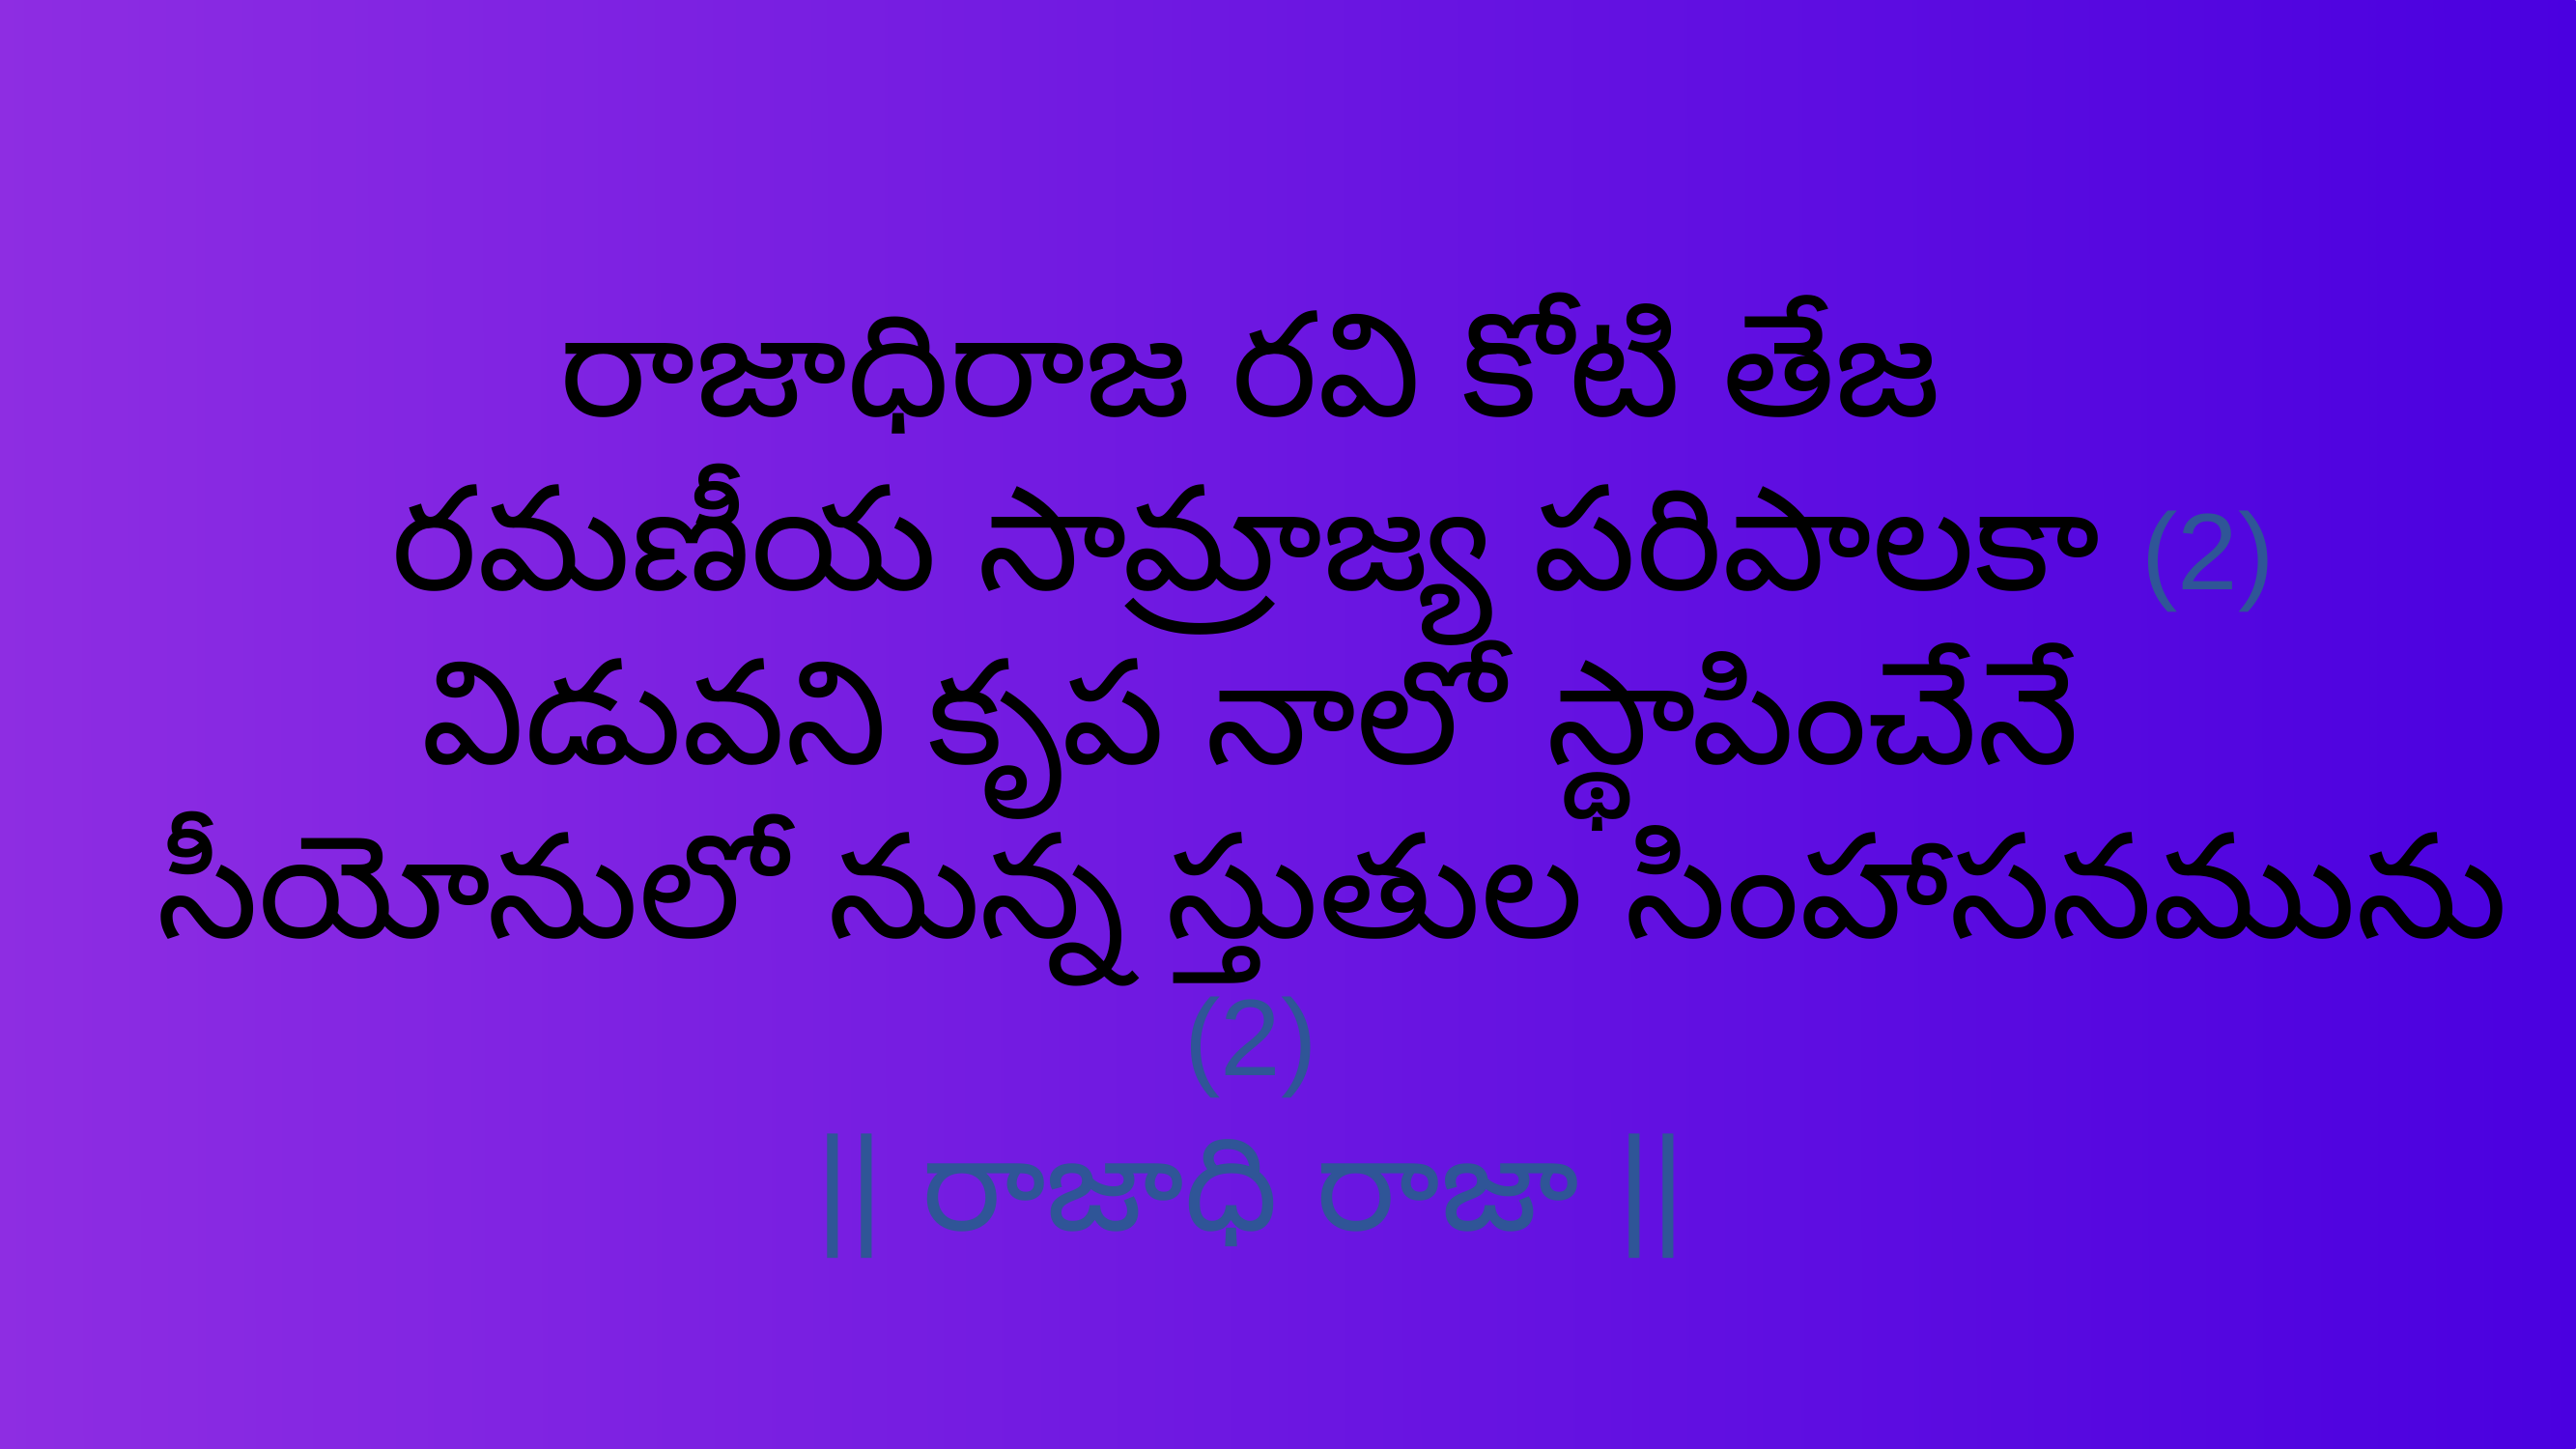

రాజాధిరాజ రవి కోటి తేజ
    రమణీయ సామ్రాజ్య పరిపాలకా (2)
విడువని కృప నాలో స్థాపించేనే
    సీయోనులో నున్న స్తుతుల సింహాసనమును (2)
|| రాజాధి రాజా ||